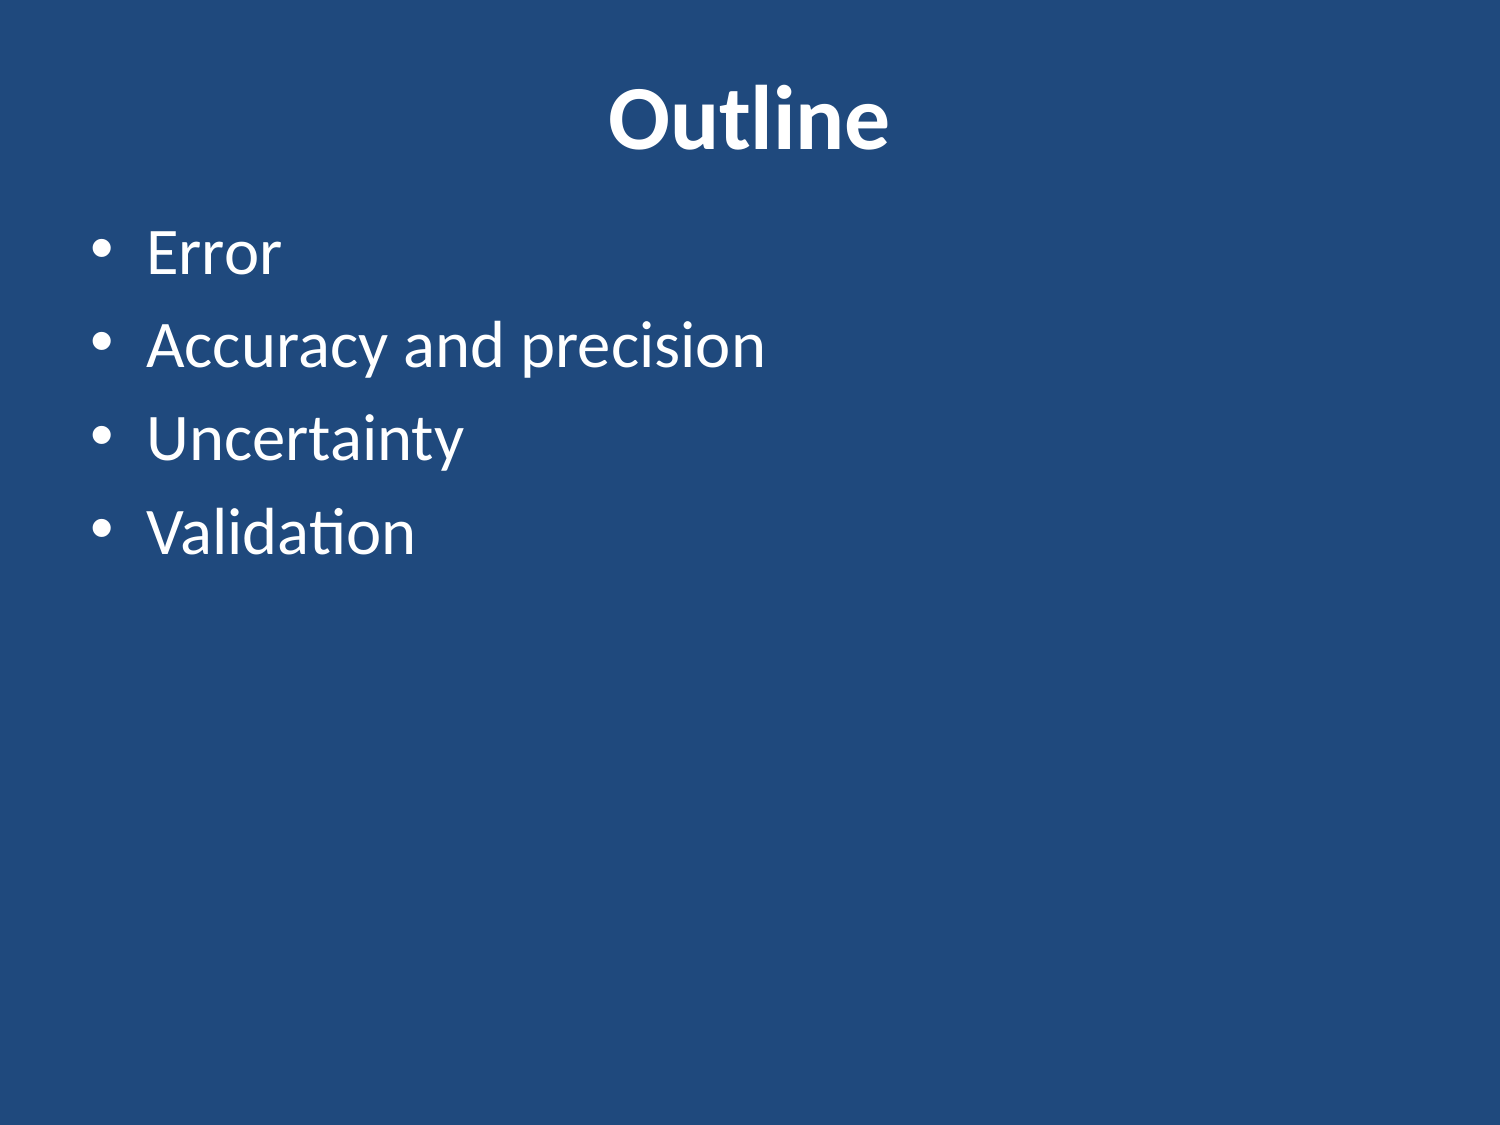

# Outline
Error
Accuracy and precision
Uncertainty
Validation